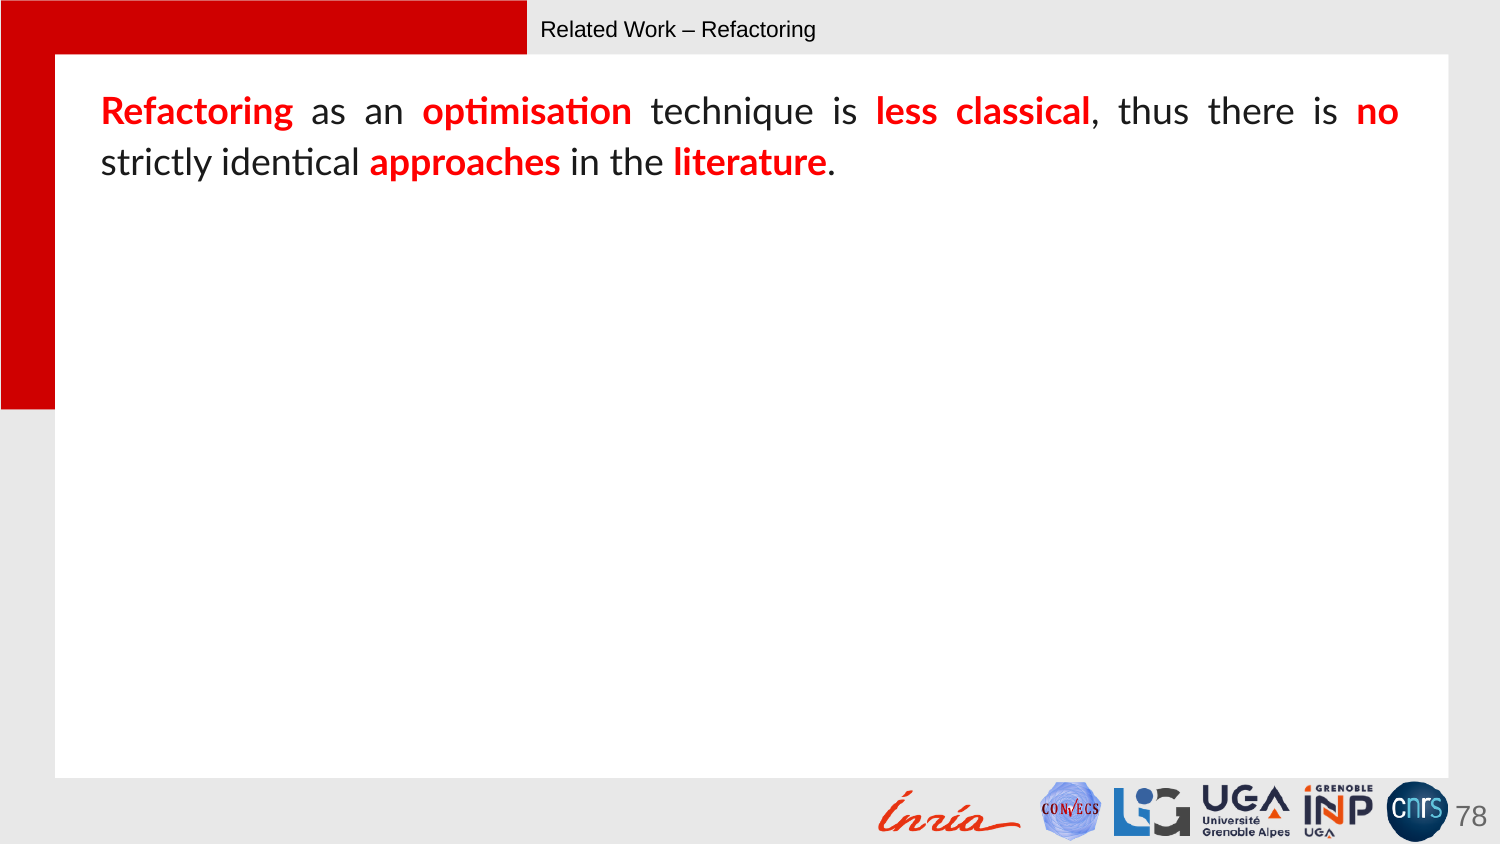

# Related Work – Refactoring
Refactoring as an optimisation technique is less classical, thus there is no strictly identical approaches in the literature.
78